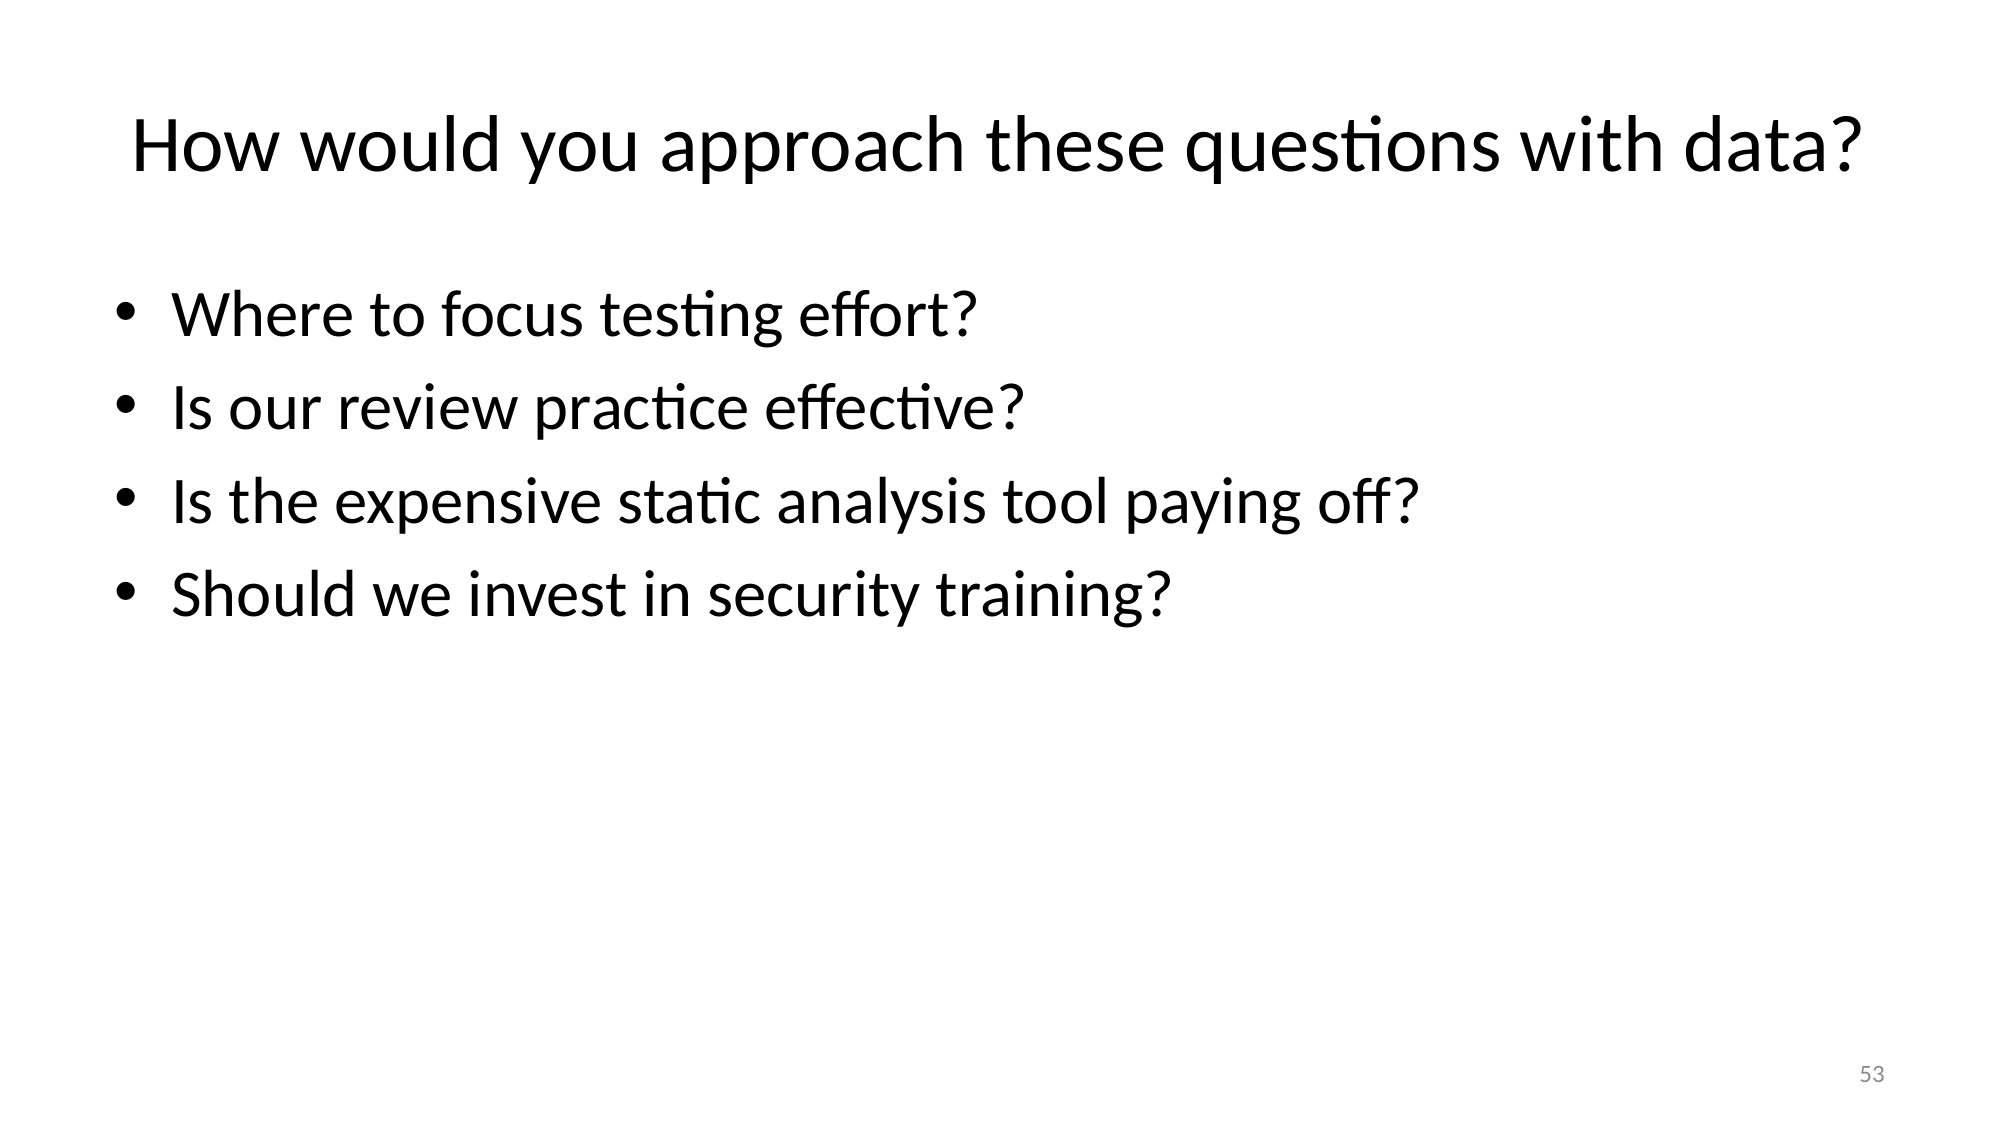

# How would you approach these questions with data?
Where to focus testing effort?
Is our review practice effective?
Is the expensive static analysis tool paying off?
Should we invest in security training?
53